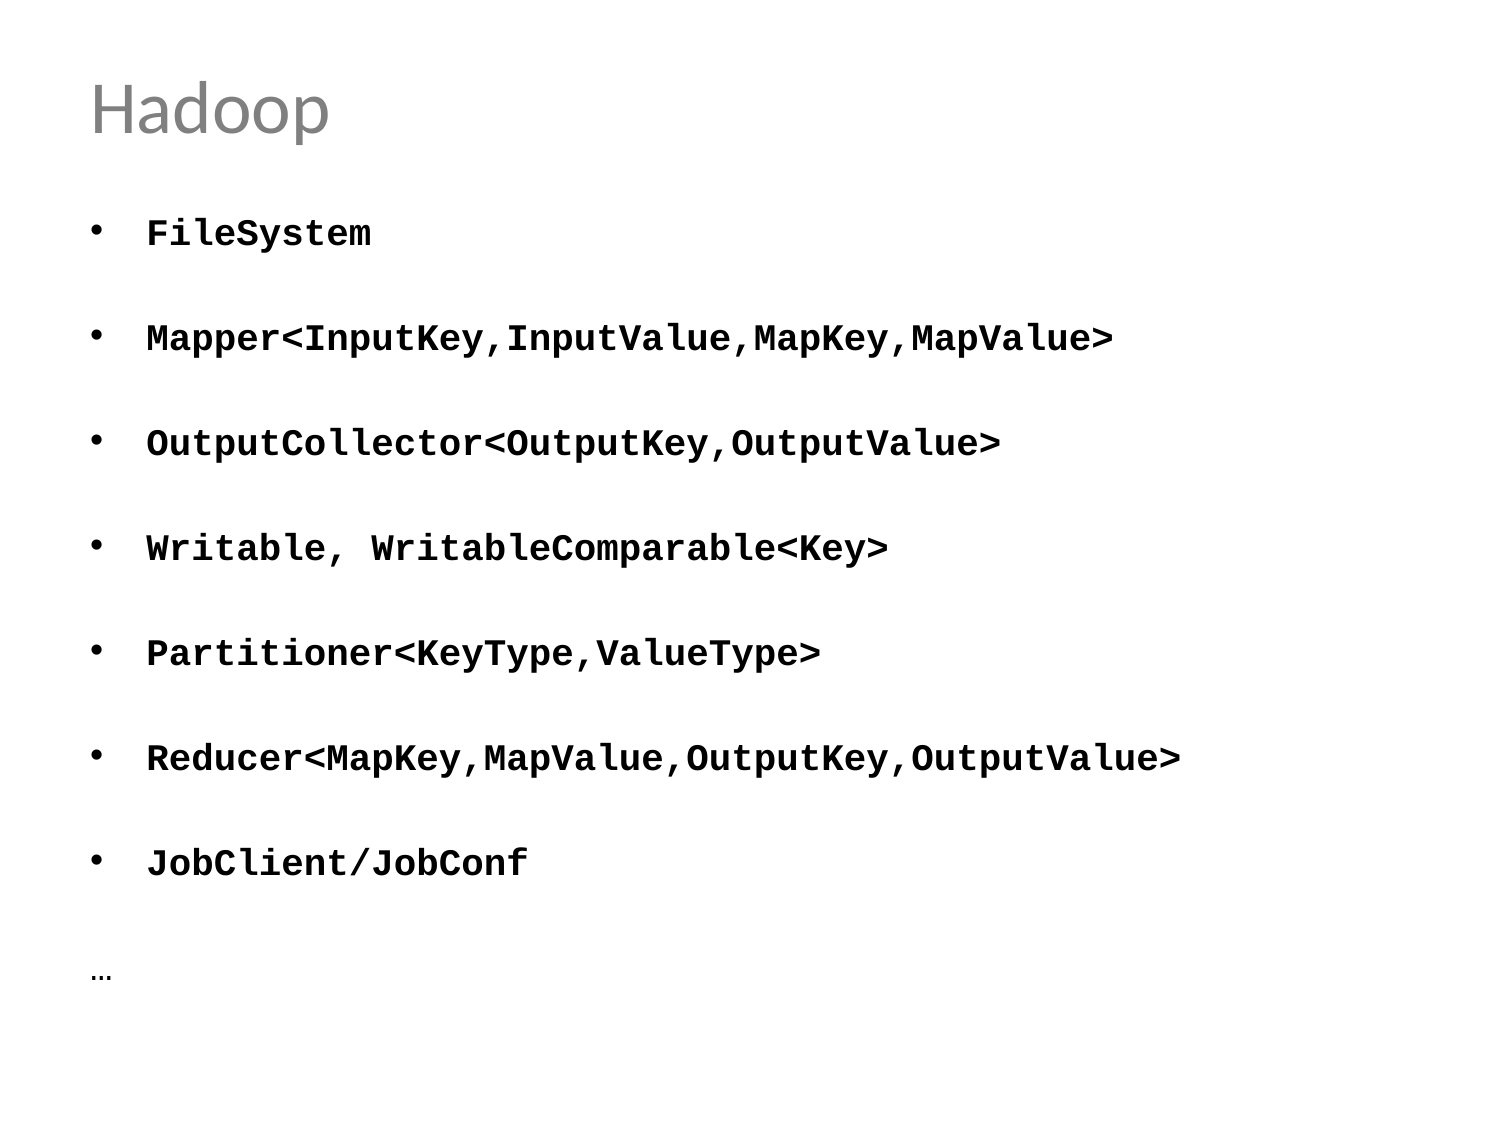

# Hadoop
FileSystem

Mapper<InputKey,InputValue,MapKey,MapValue>

OutputCollector<OutputKey,OutputValue>

Writable, WritableComparable<Key>

Partitioner<KeyType,ValueType>

Reducer<MapKey,MapValue,OutputKey,OutputValue>

JobClient/JobConf

…